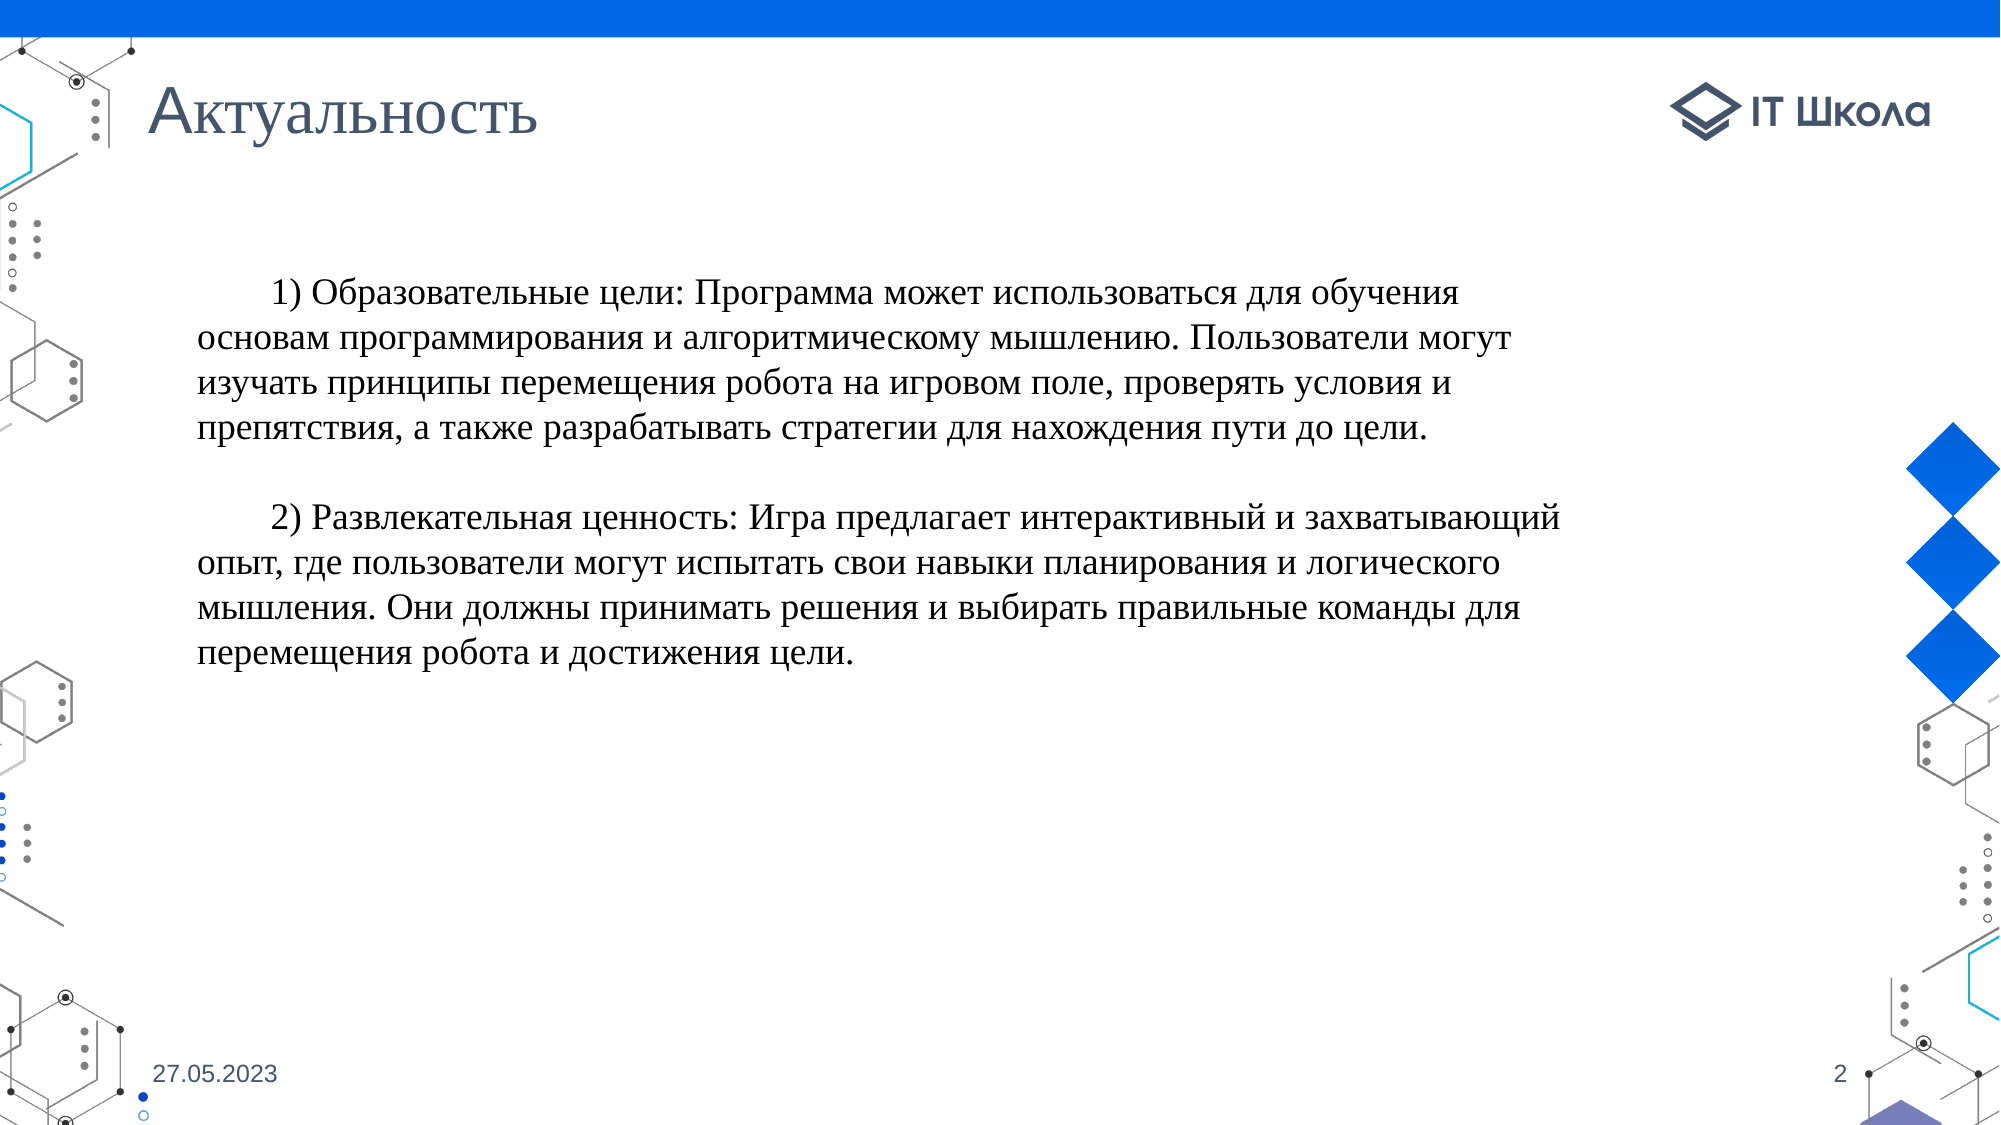

# Актуальность
1) Образовательные цели: Программа может использоваться для обучения основам программирования и алгоритмическому мышлению. Пользователи могут изучать принципы перемещения робота на игровом поле, проверять условия и препятствия, а также разрабатывать стратегии для нахождения пути до цели.

2) Развлекательная ценность: Игра предлагает интерактивный и захватывающий опыт, где пользователи могут испытать свои навыки планирования и логического мышления. Они должны принимать решения и выбирать правильные команды для перемещения робота и достижения цели.

27.05.2023
2